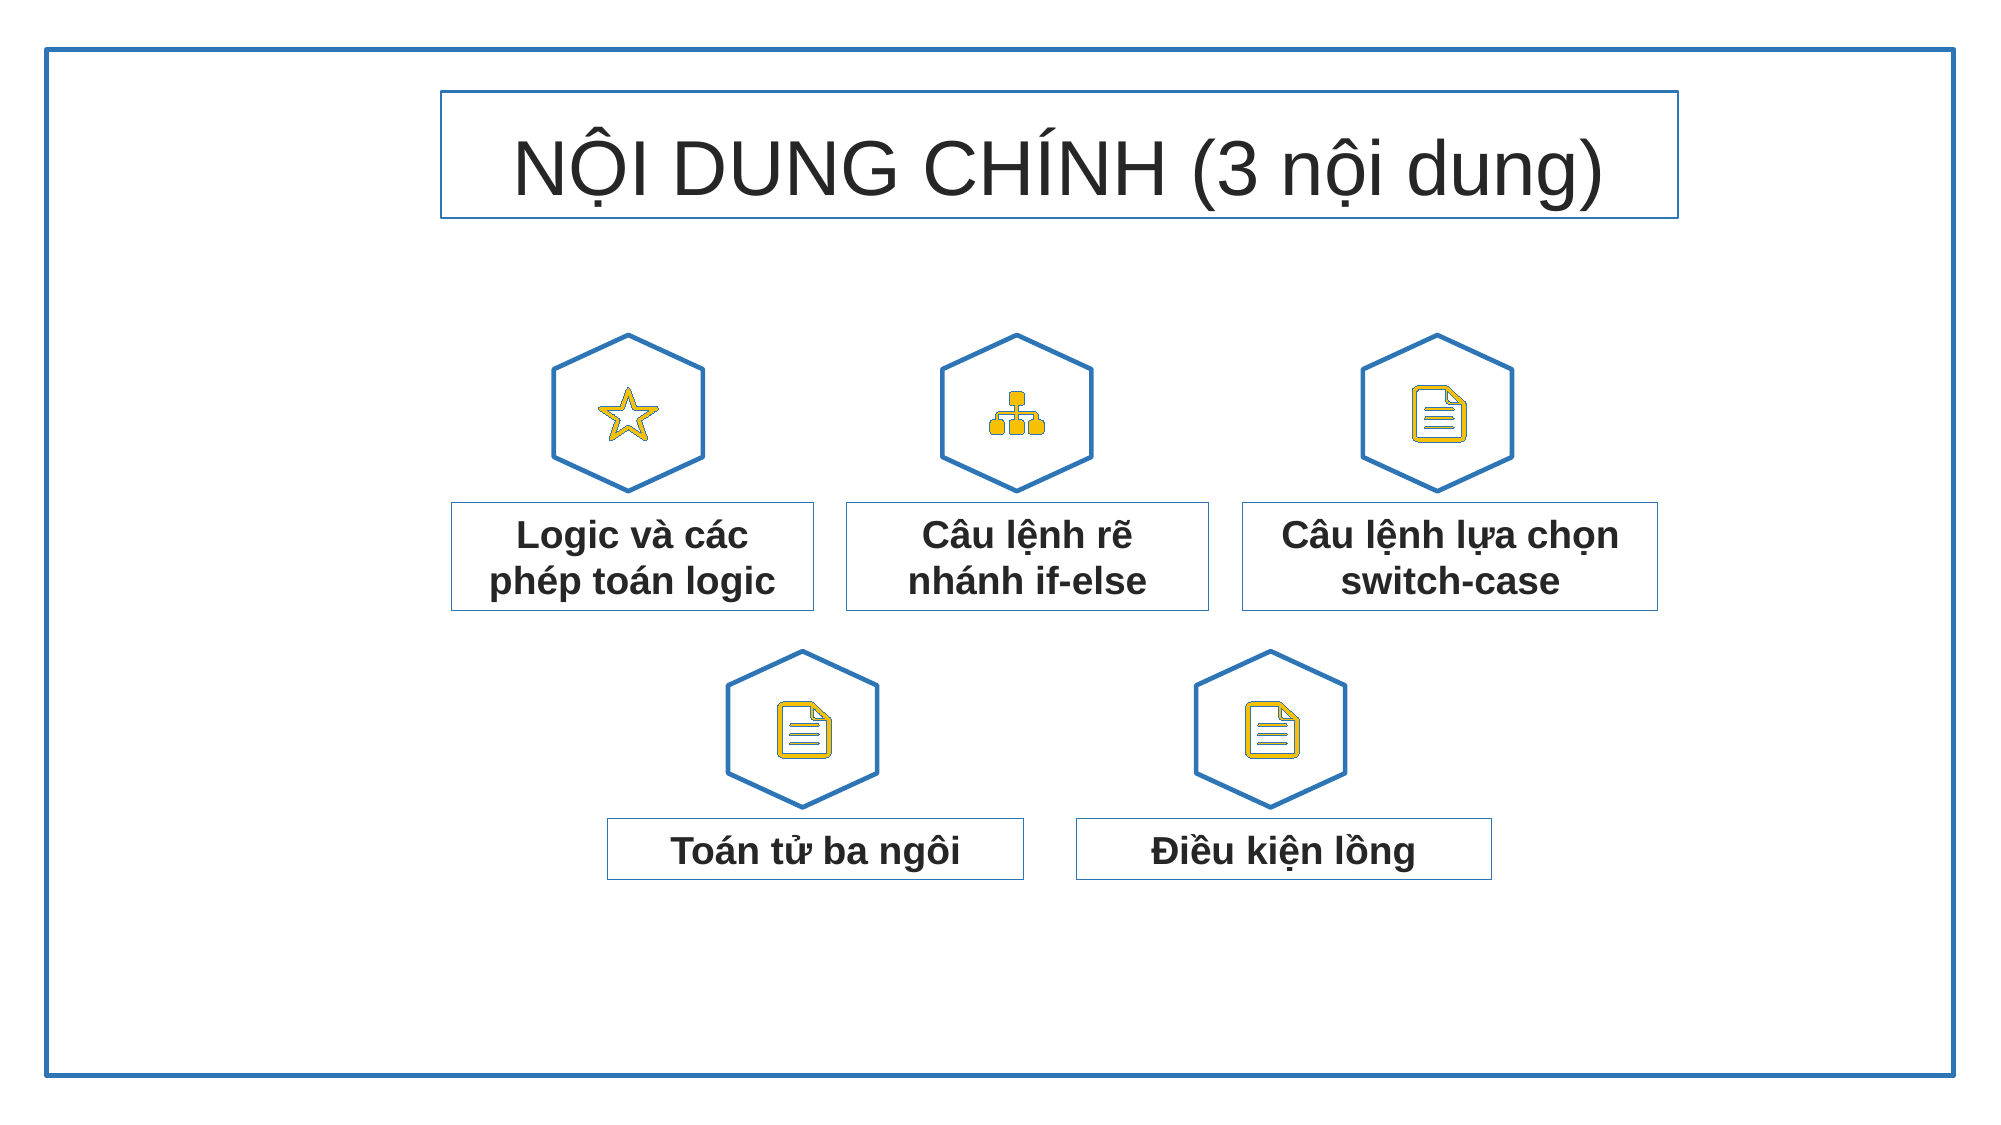

NỘI DUNG CHÍNH (3 nội dung)

Logic và các phép toán logic
Câu lệnh rẽ nhánh if-else
Câu lệnh lựa chọn switch-case

Toán tử ba ngôi
Điều kiện lồng